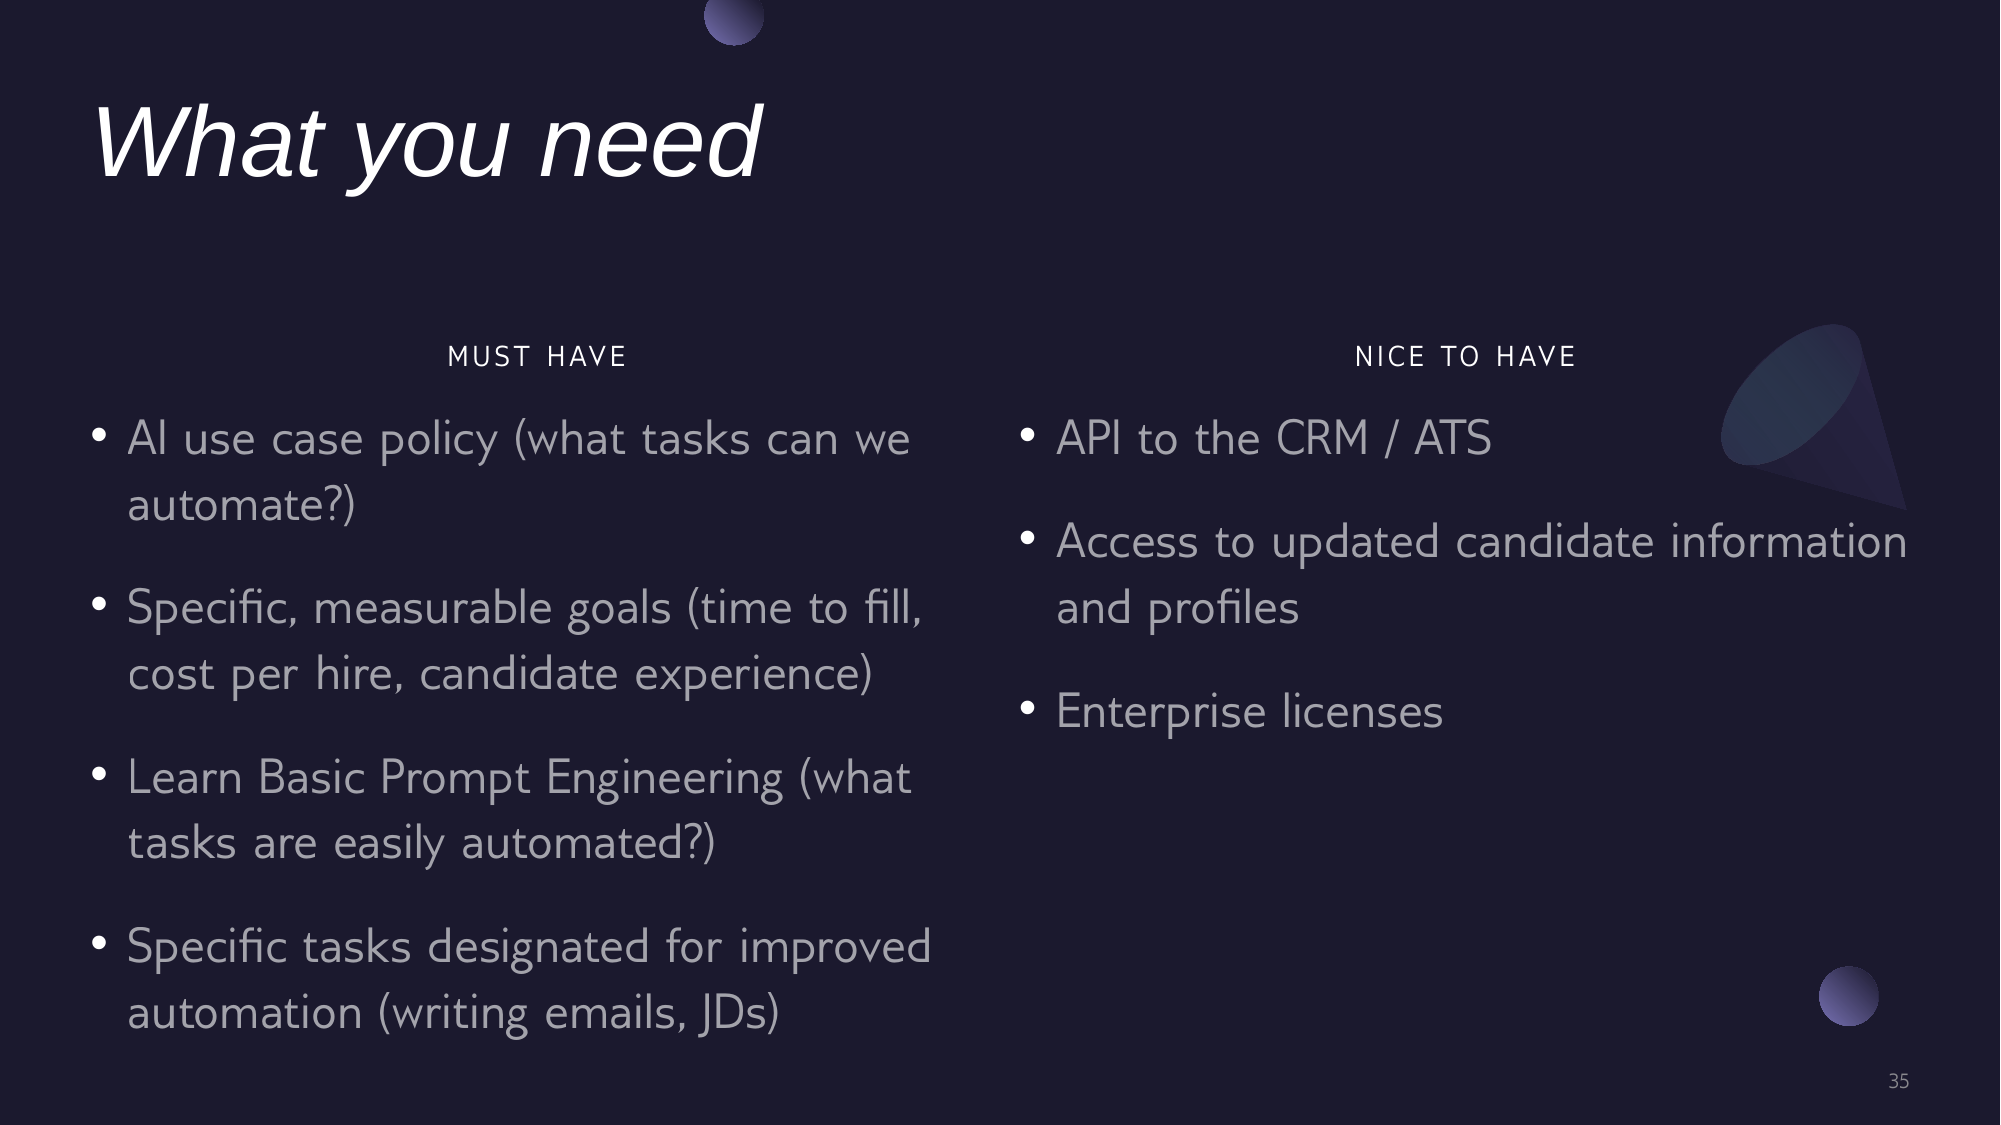

# What you need
Must Have
Nice to Have

AI use case policy (what tasks can we automate?)
Specific, measurable goals (time to fill, cost per hire, candidate experience)
Learn Basic Prompt Engineering (what tasks are easily automated?)
Specific tasks designated for improved automation (writing emails, JDs)
API to the CRM / ATS
Access to updated candidate information and profiles
Enterprise licenses

35